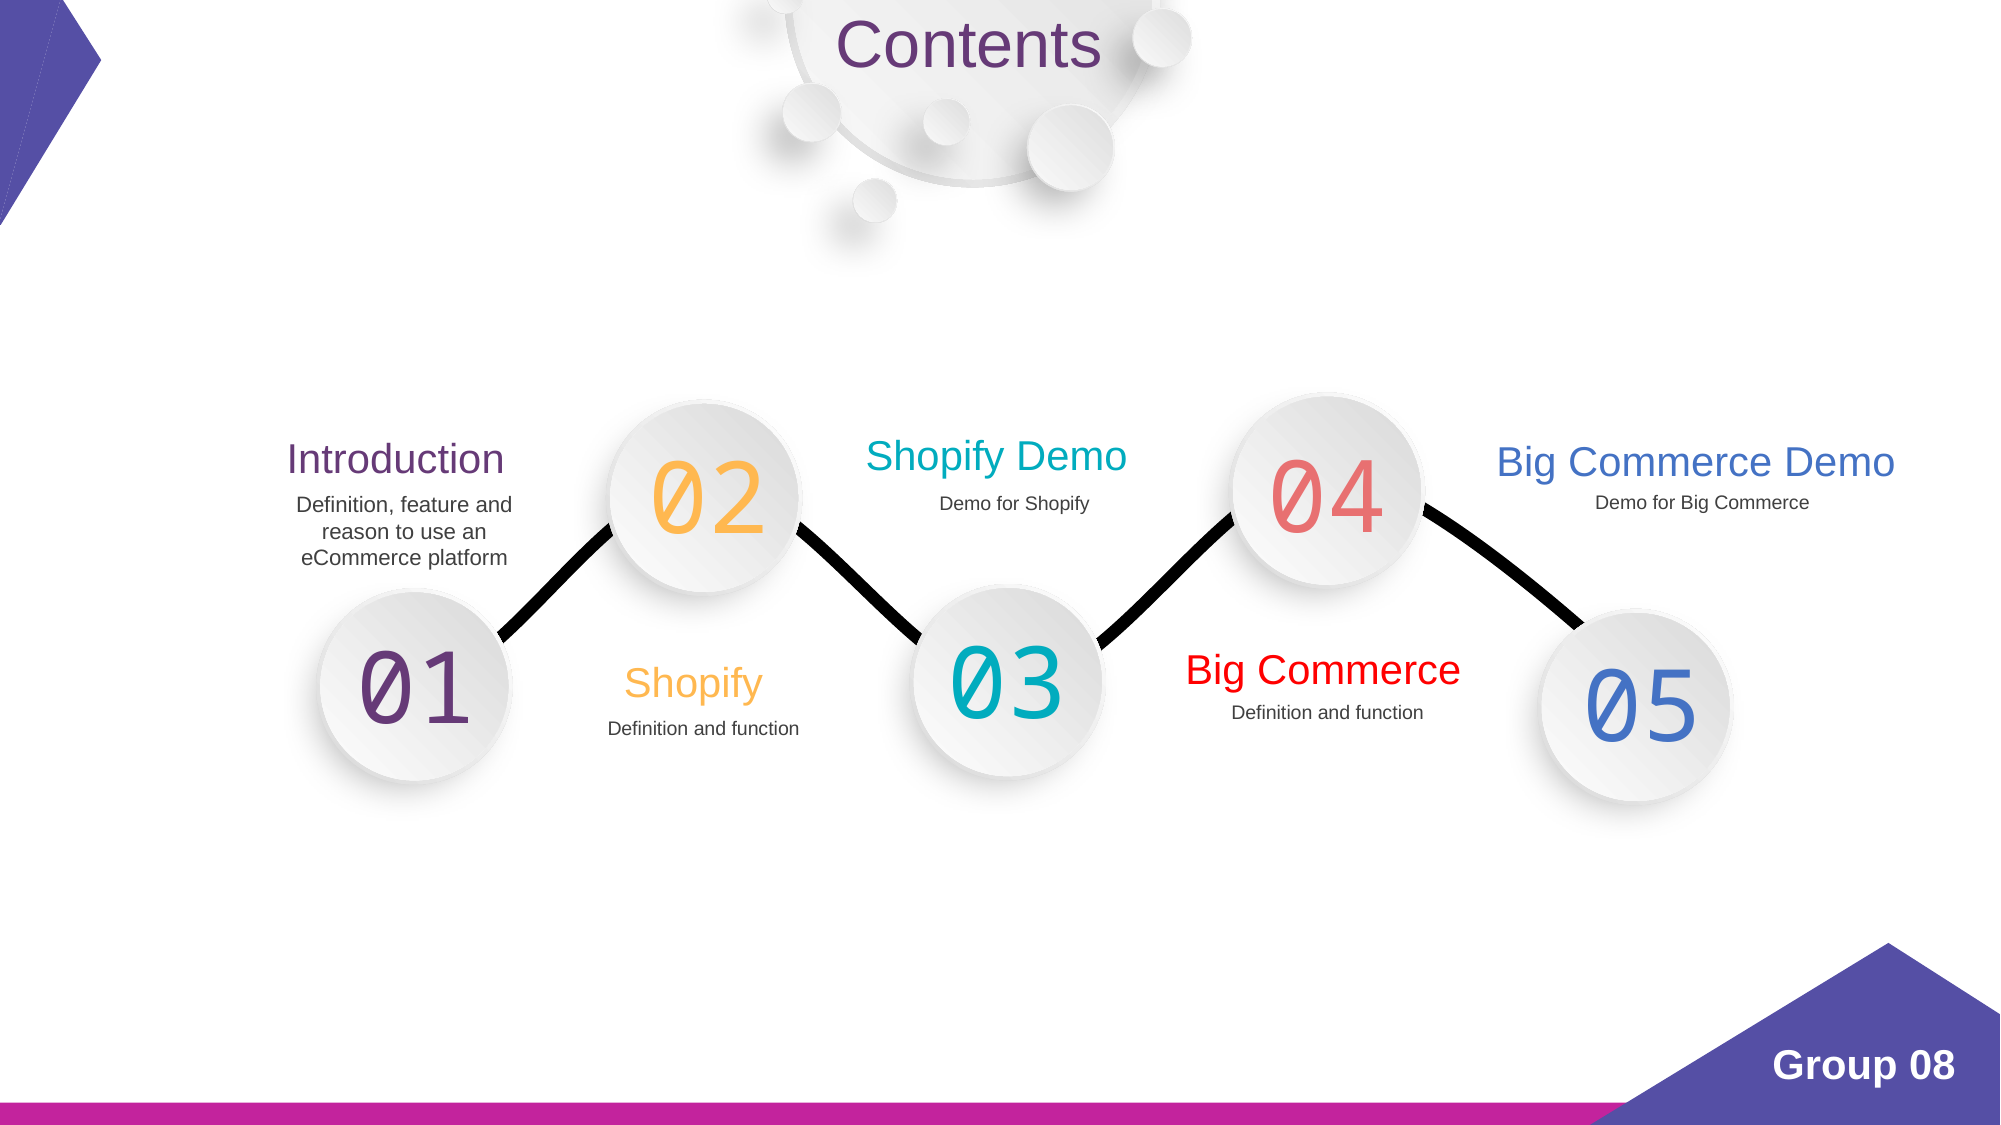

Contents

04

02
Shopify Demo
Demo for Shopify
Introduction
Definition, feature and reason to use an eCommerce platform
Big Commerce Demo
Demo for Big Commerce

03

01

05
Big Commerce
Definition and function
Shopify
Definition and function

Group 08